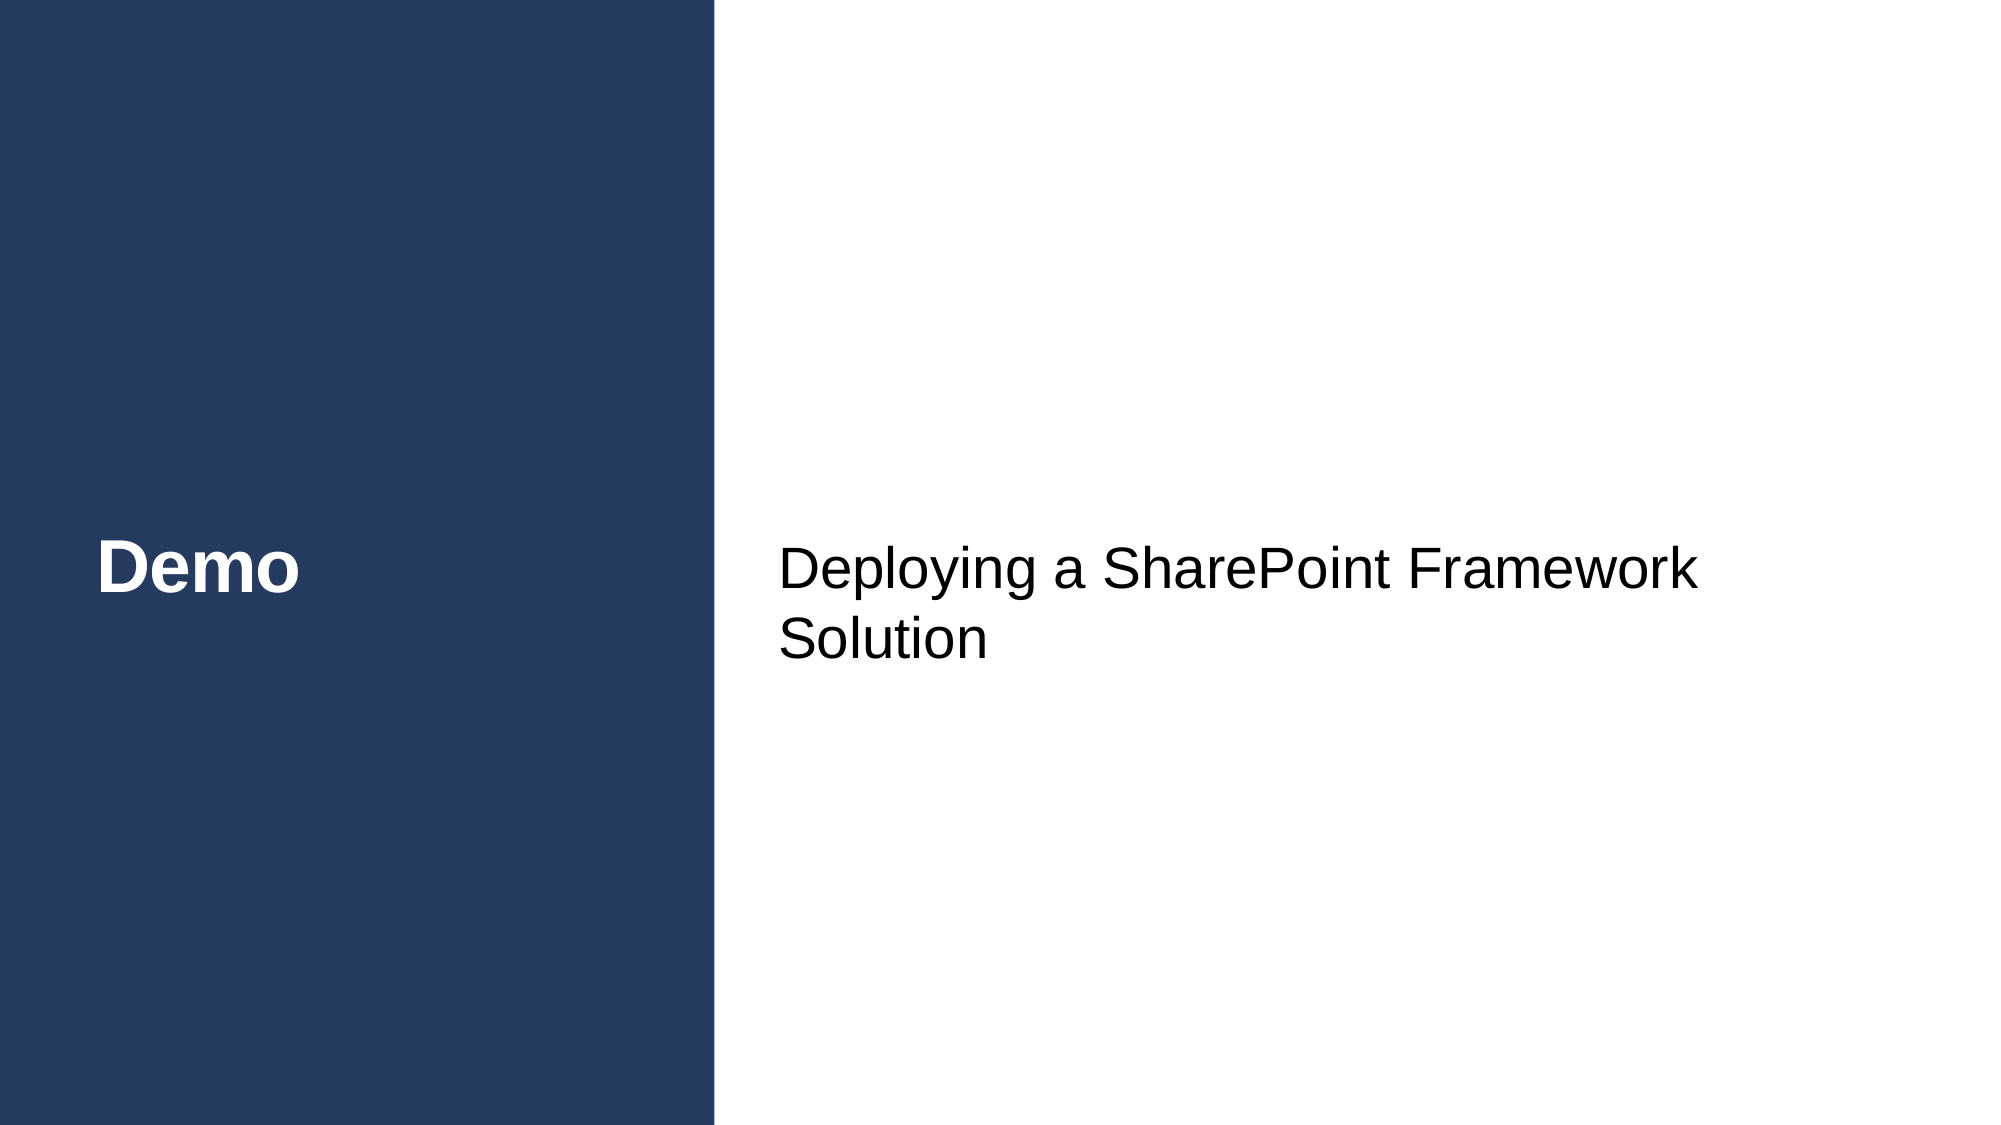

# Demo
Deploying a SharePoint Framework Solution